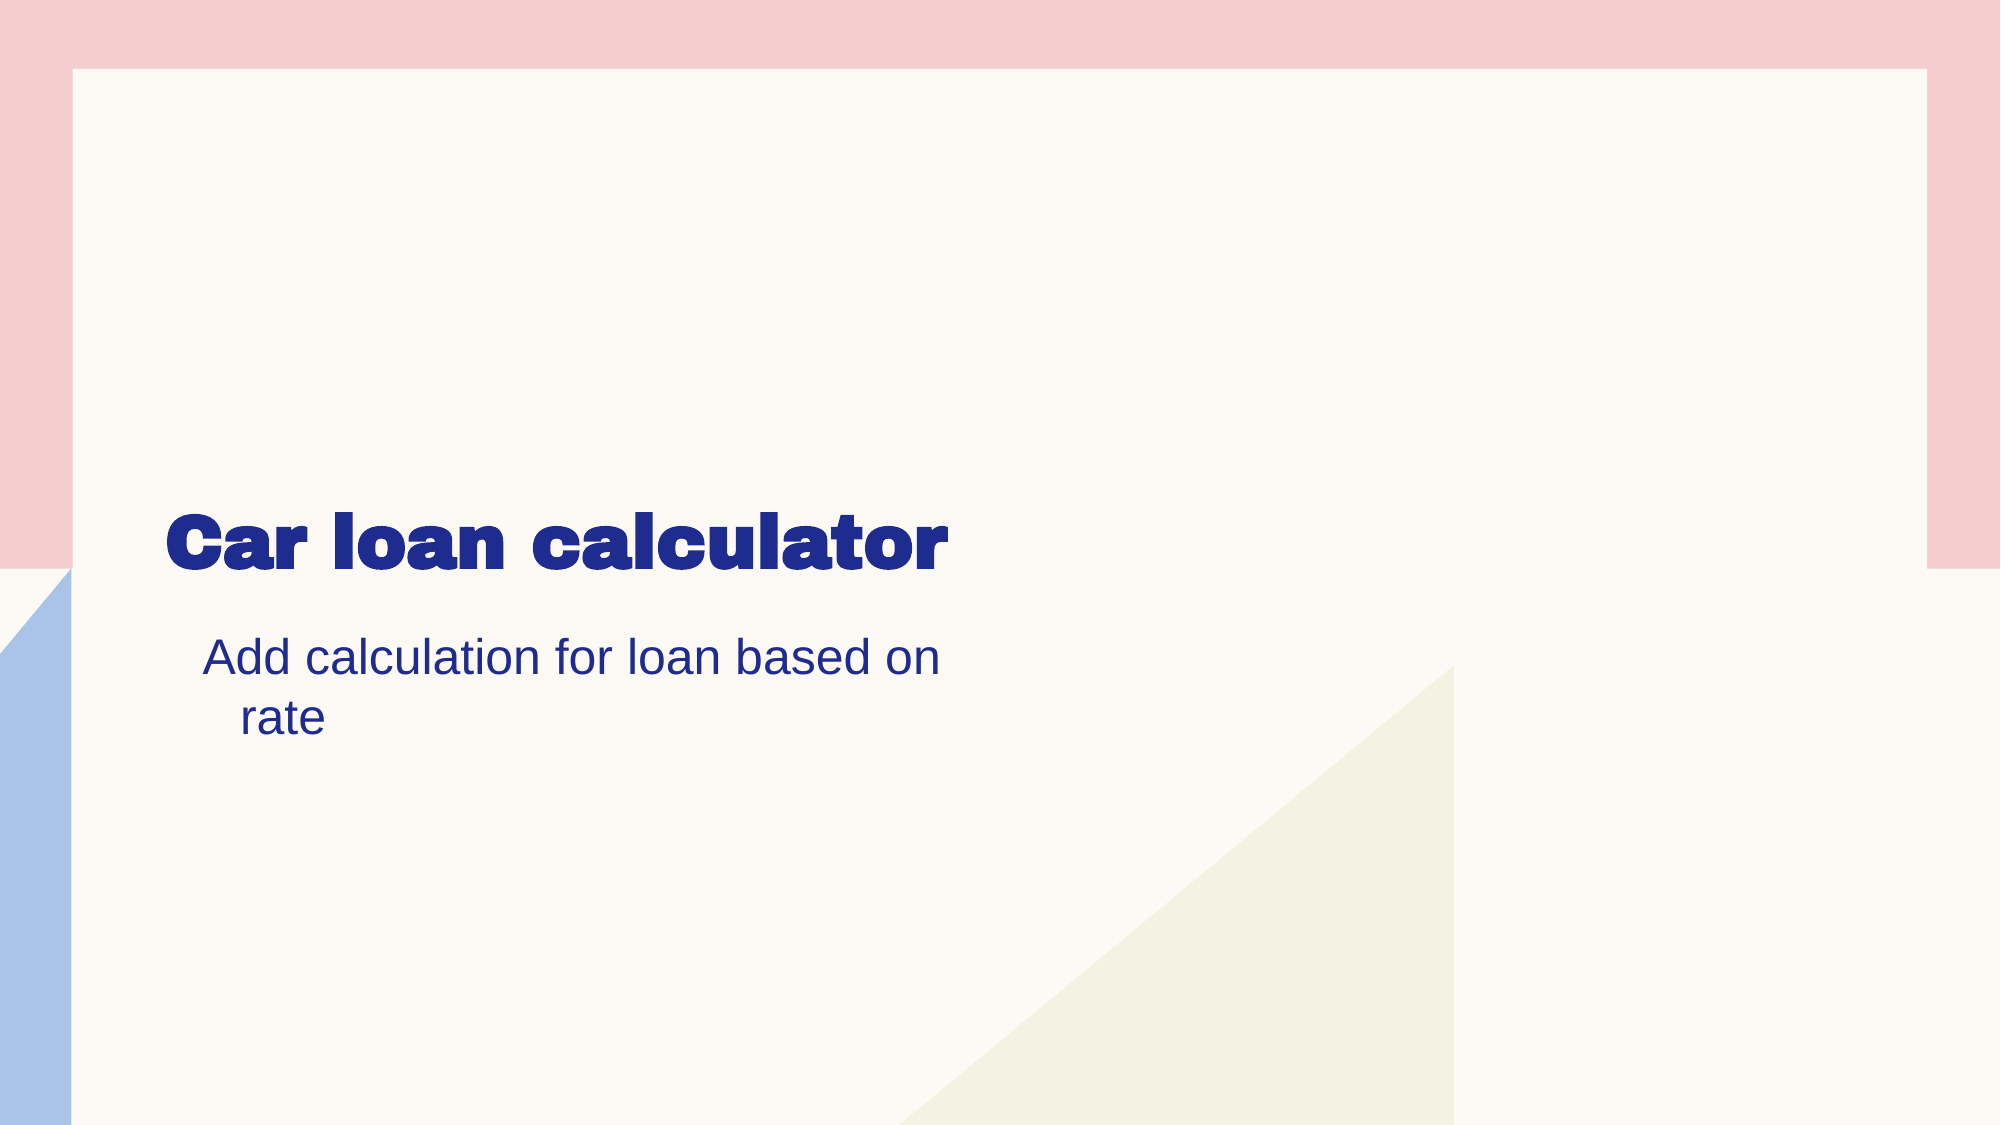

# Car loan calculator
Add calculation for loan based on rate